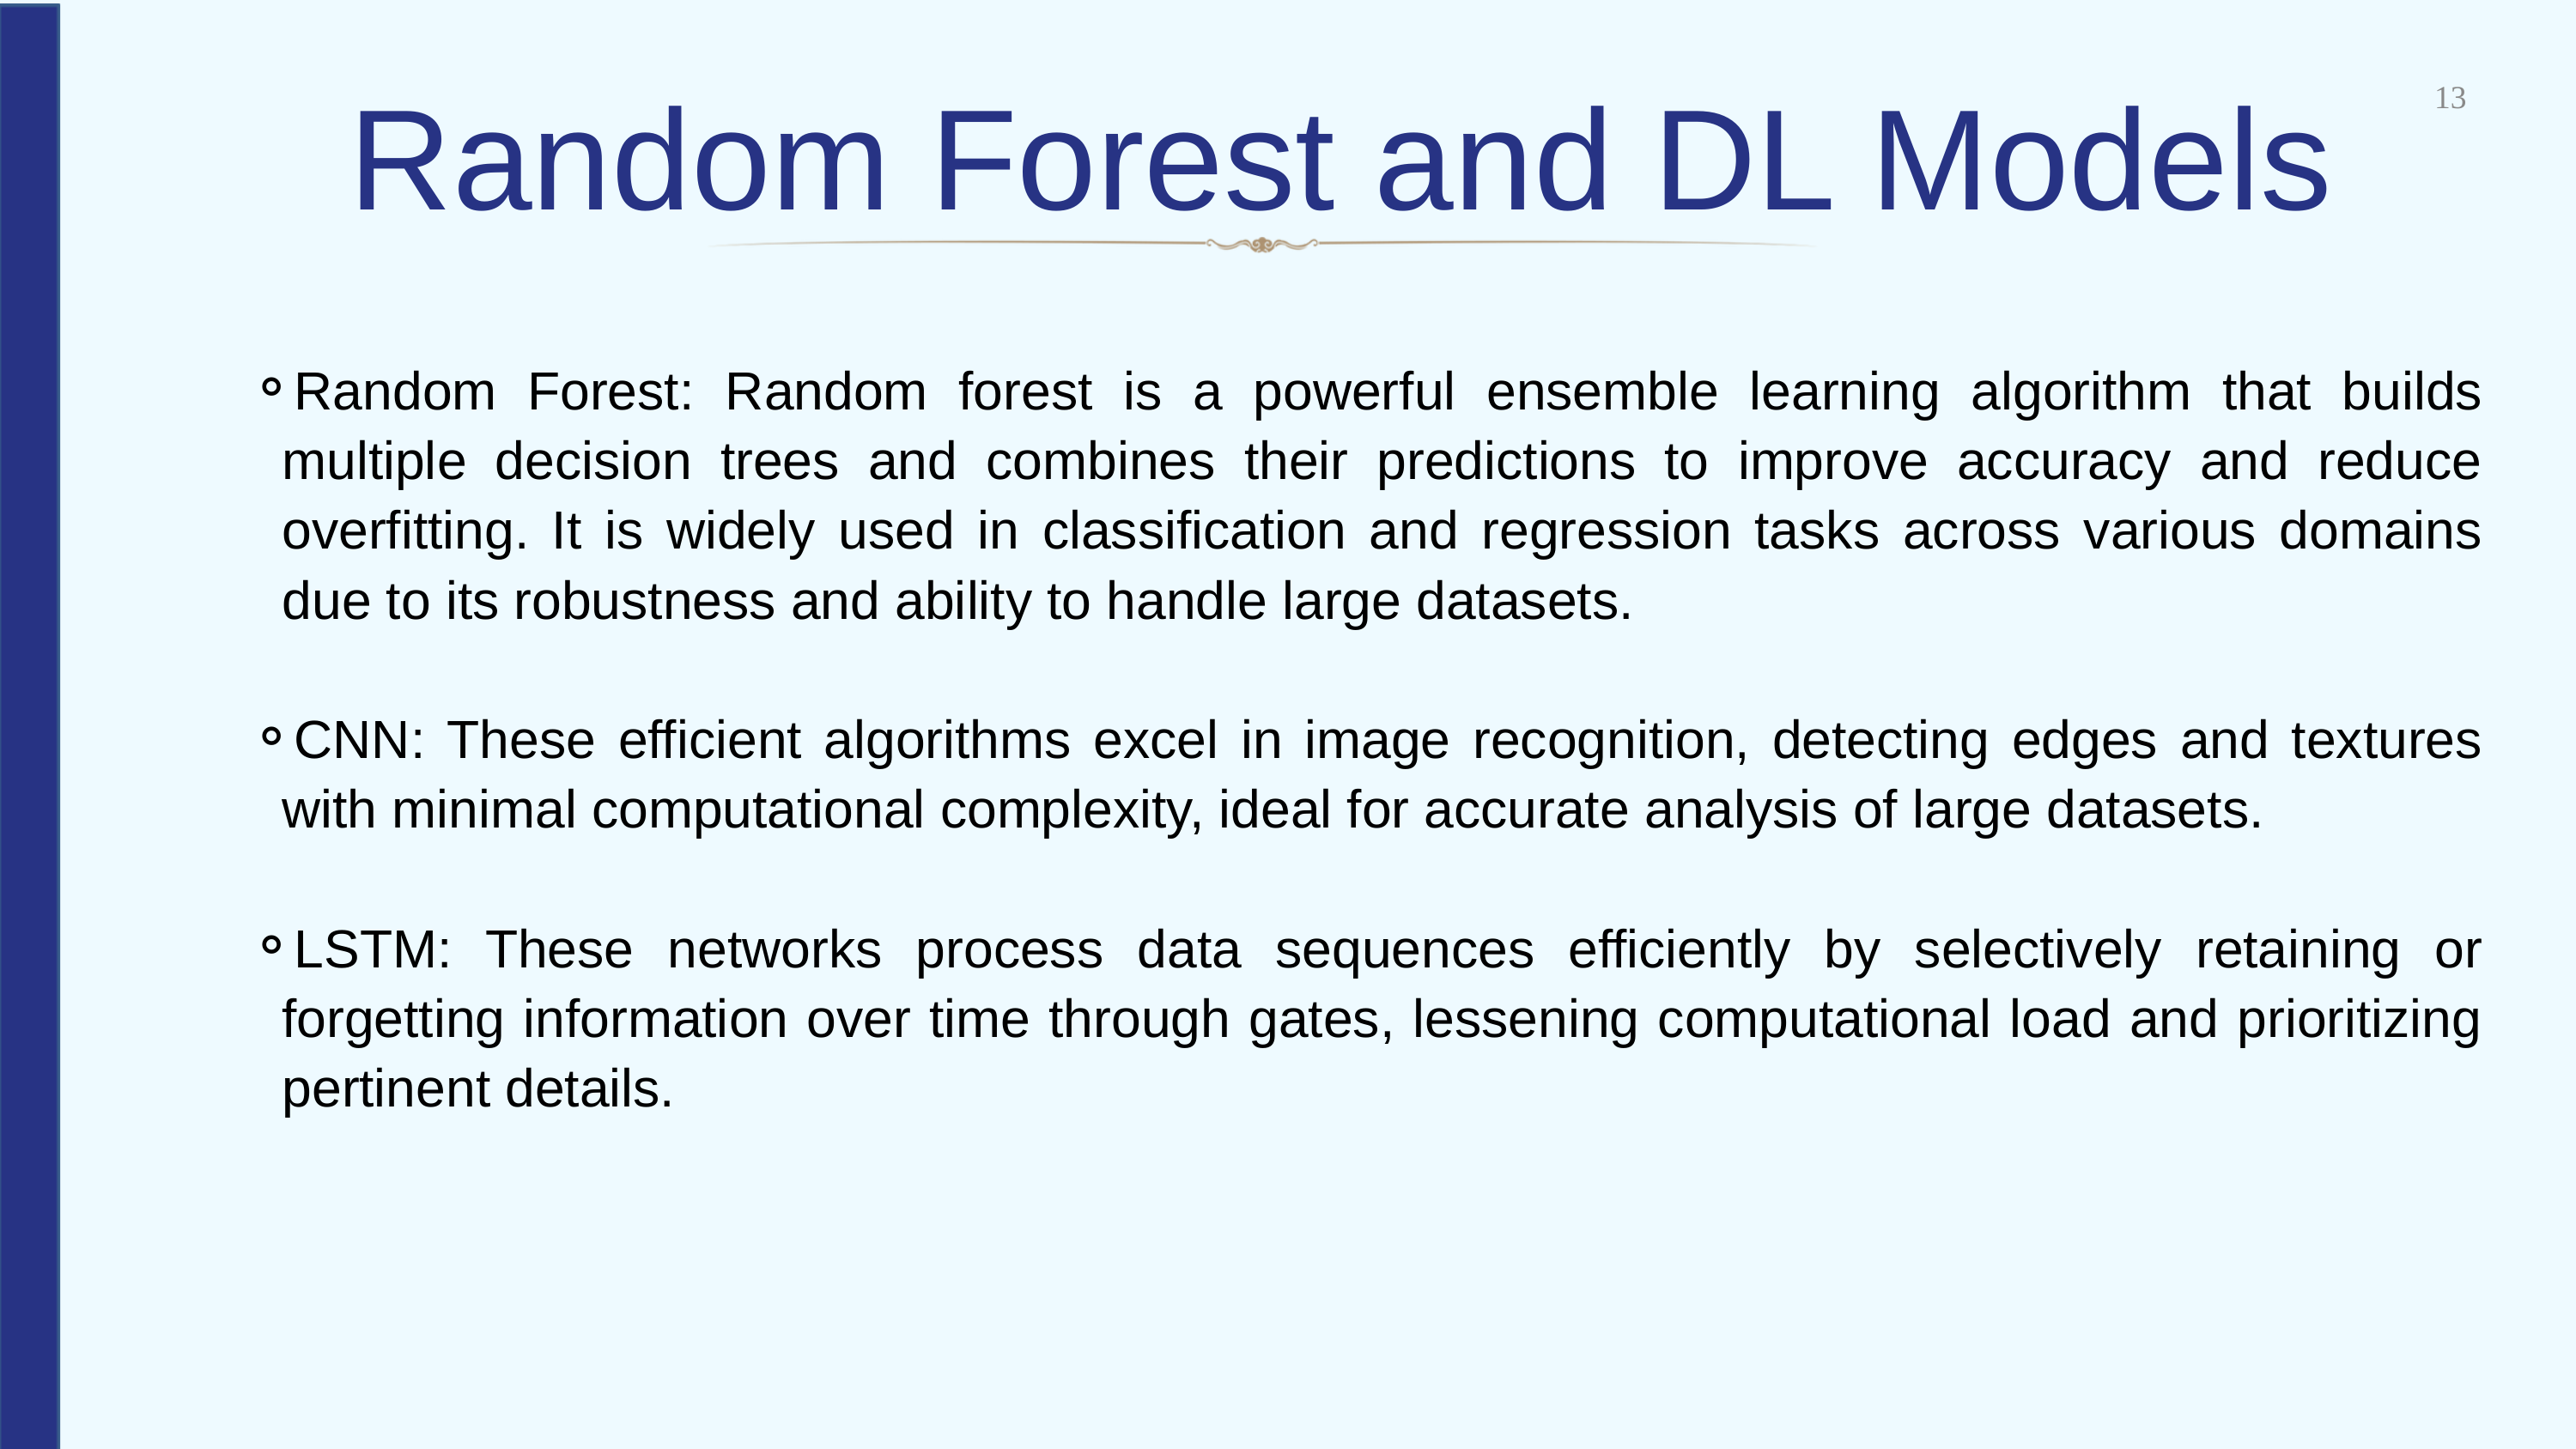

Random Forest and DL Models
13

Random Forest: Random forest is a powerful ensemble learning algorithm that builds multiple decision trees and combines their predictions to improve accuracy and reduce overfitting. It is widely used in classification and regression tasks across various domains due to its robustness and ability to handle large datasets.

CNN: These efficient algorithms excel in image recognition, detecting edges and textures with minimal computational complexity, ideal for accurate analysis of large datasets.

LSTM: These networks process data sequences efficiently by selectively retaining or forgetting information over time through gates, lessening computational load and prioritizing pertinent details.